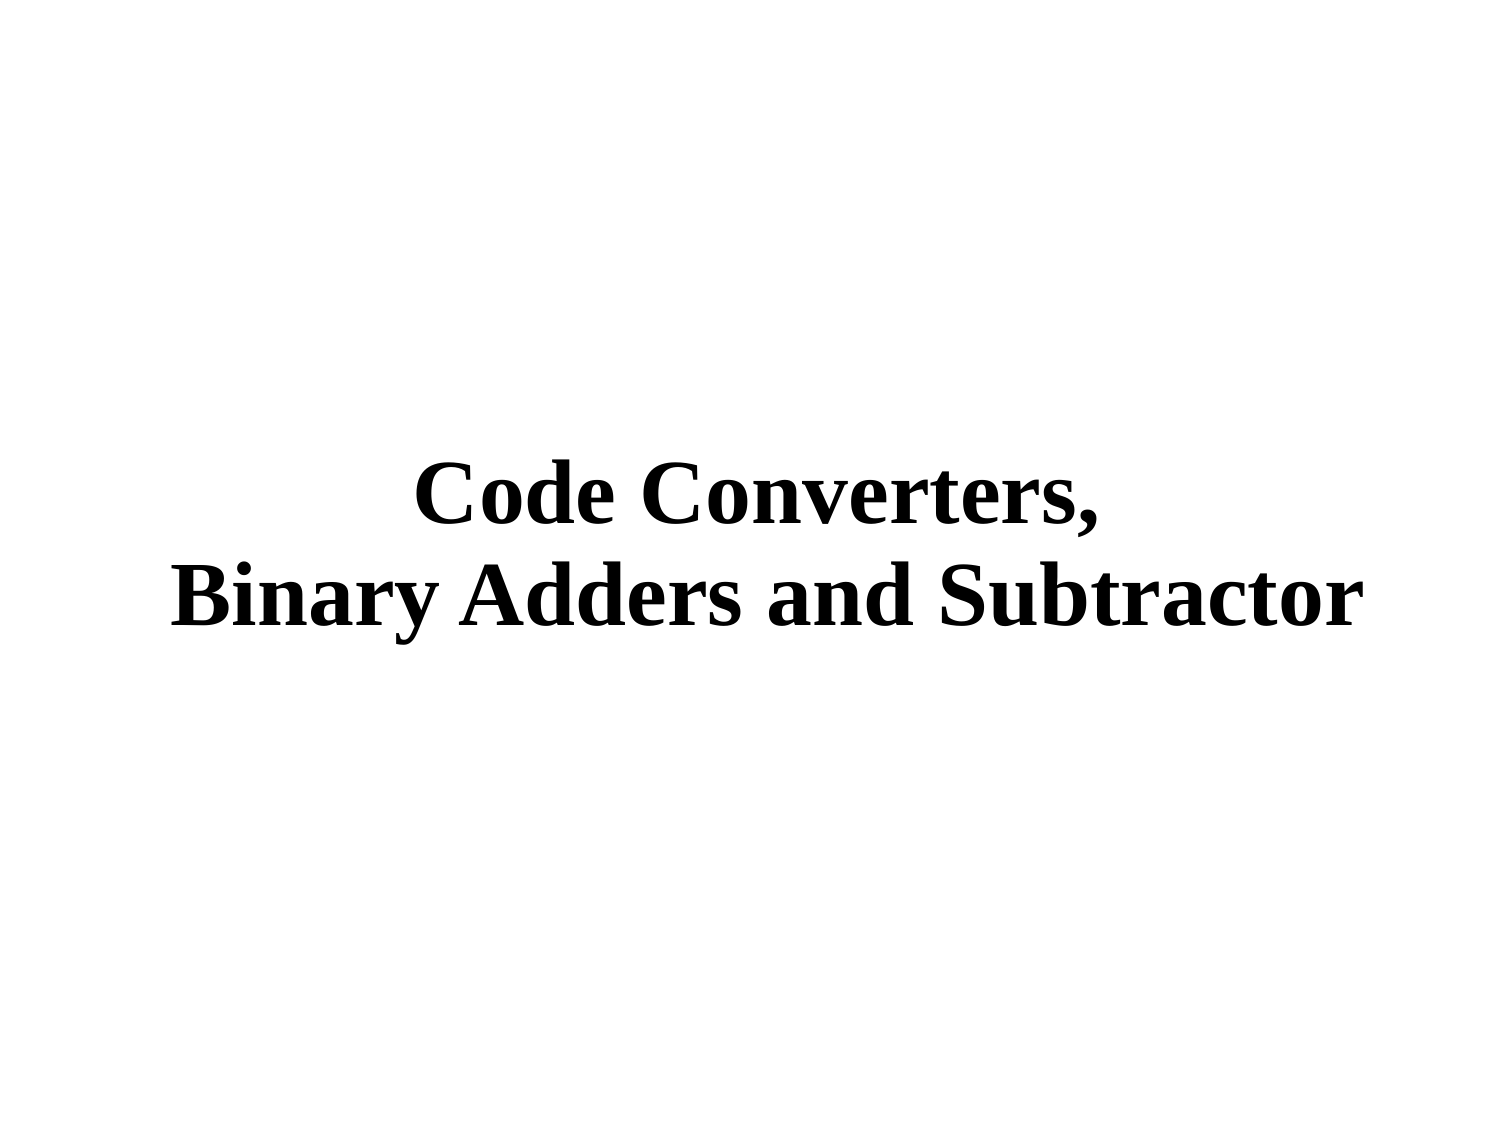

# Code Converters, Binary Adders and Subtractor